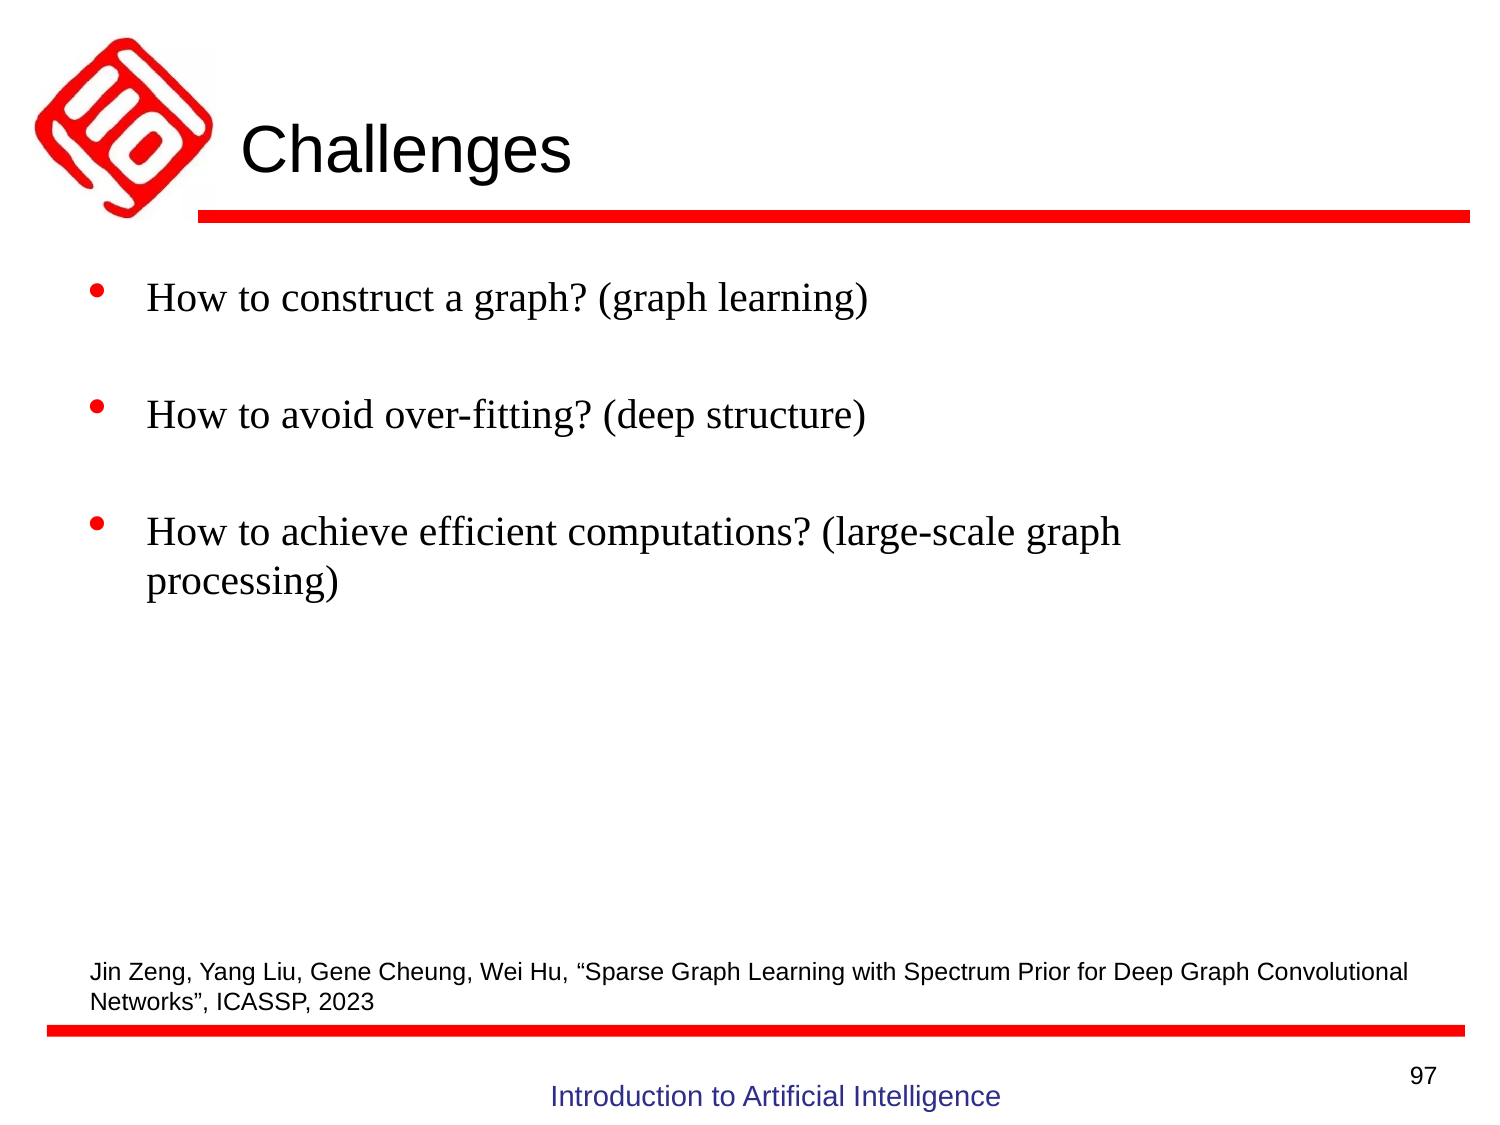

# Challenges
How to construct a graph? (graph learning)

How to avoid over-fitting? (deep structure)

How to achieve efficient computations? (large-scale graph processing)
Jin Zeng, Yang Liu, Gene Cheung, Wei Hu, “Sparse Graph Learning with Spectrum Prior for Deep Graph Convolutional Networks”, ICASSP, 2023
97
Introduction to Artificial Intelligence